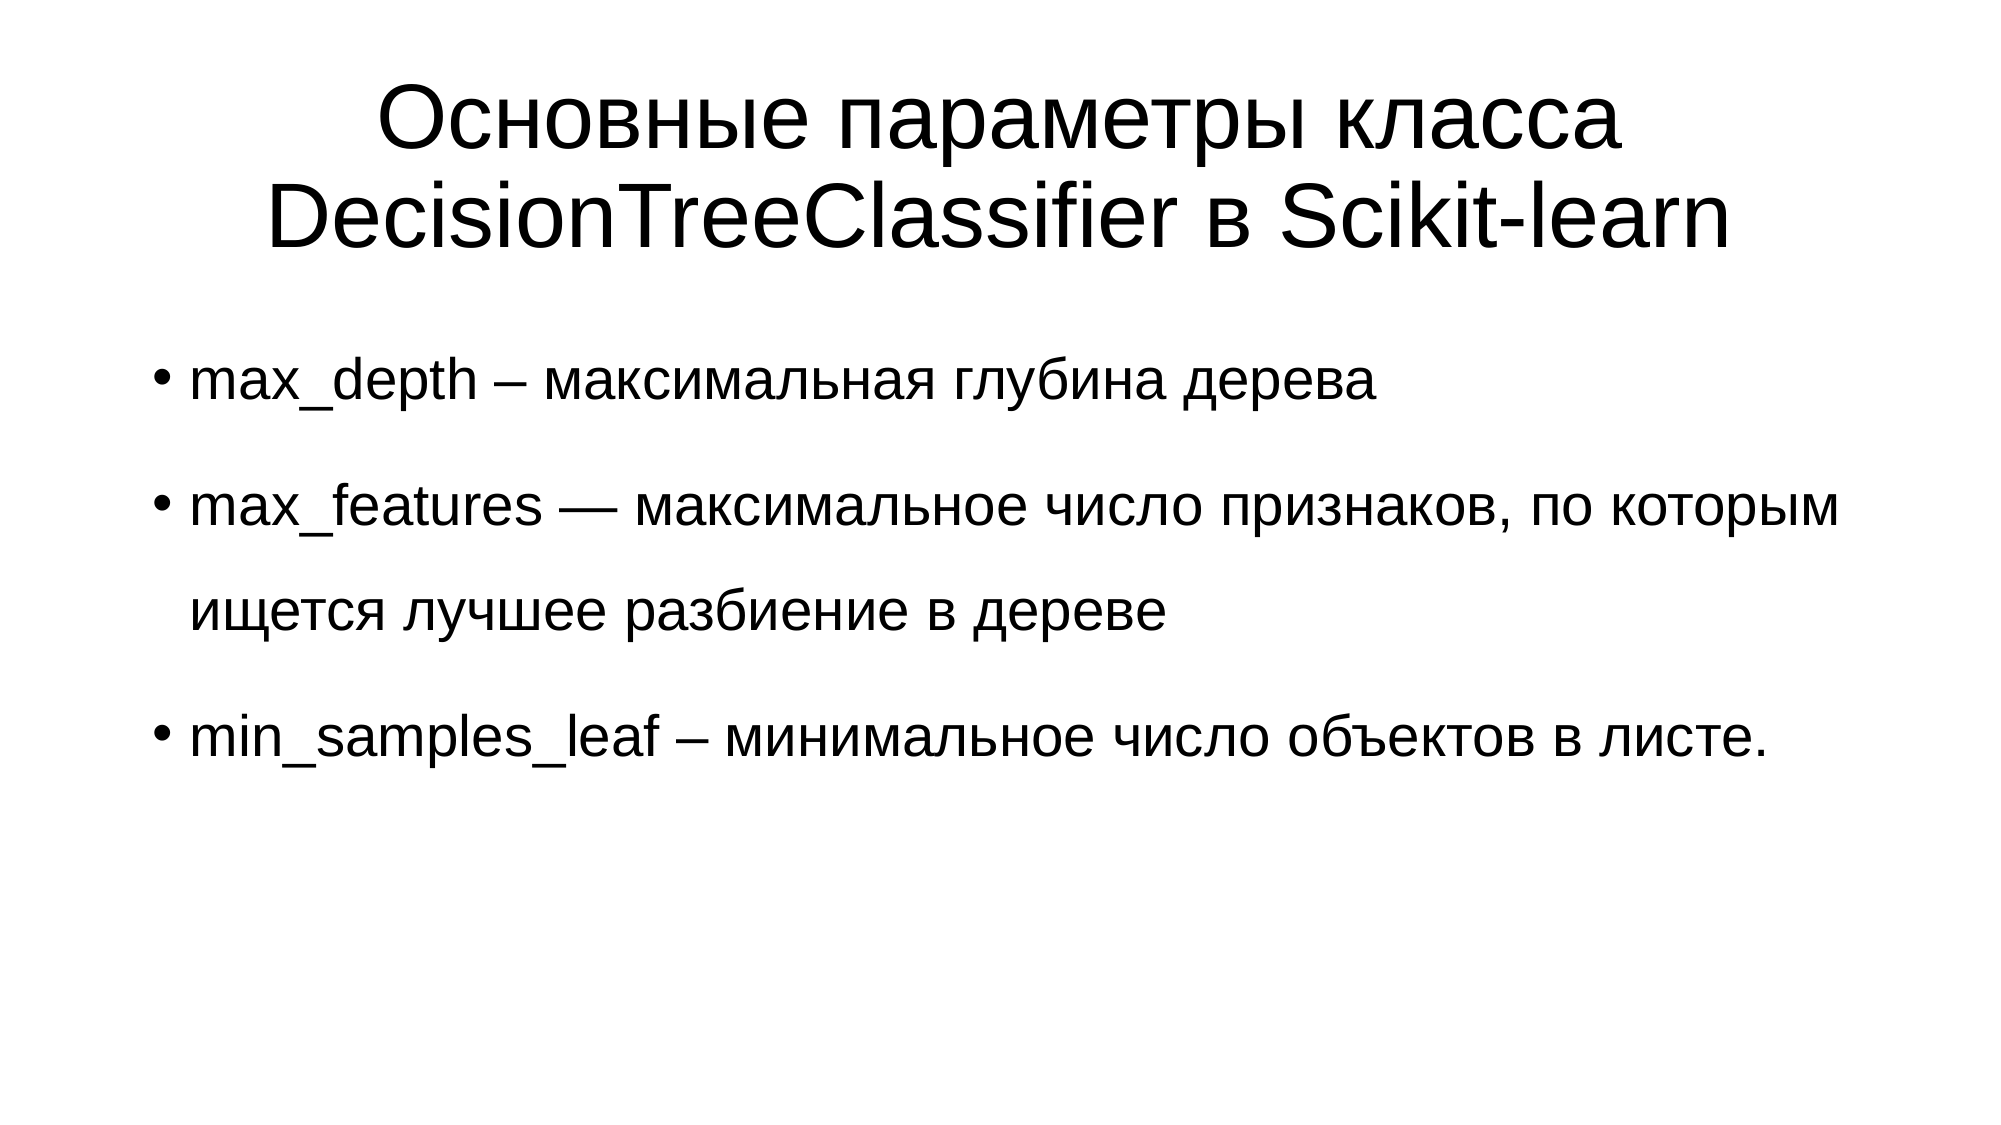

# Основные параметры класса DecisionTreeClassifier в Scikit-learn
max_depth – максимальная глубина дерева
max_features — максимальное число признаков, по которым ищется лучшее разбиение в дереве
min_samples_leaf – минимальное число объектов в листе.